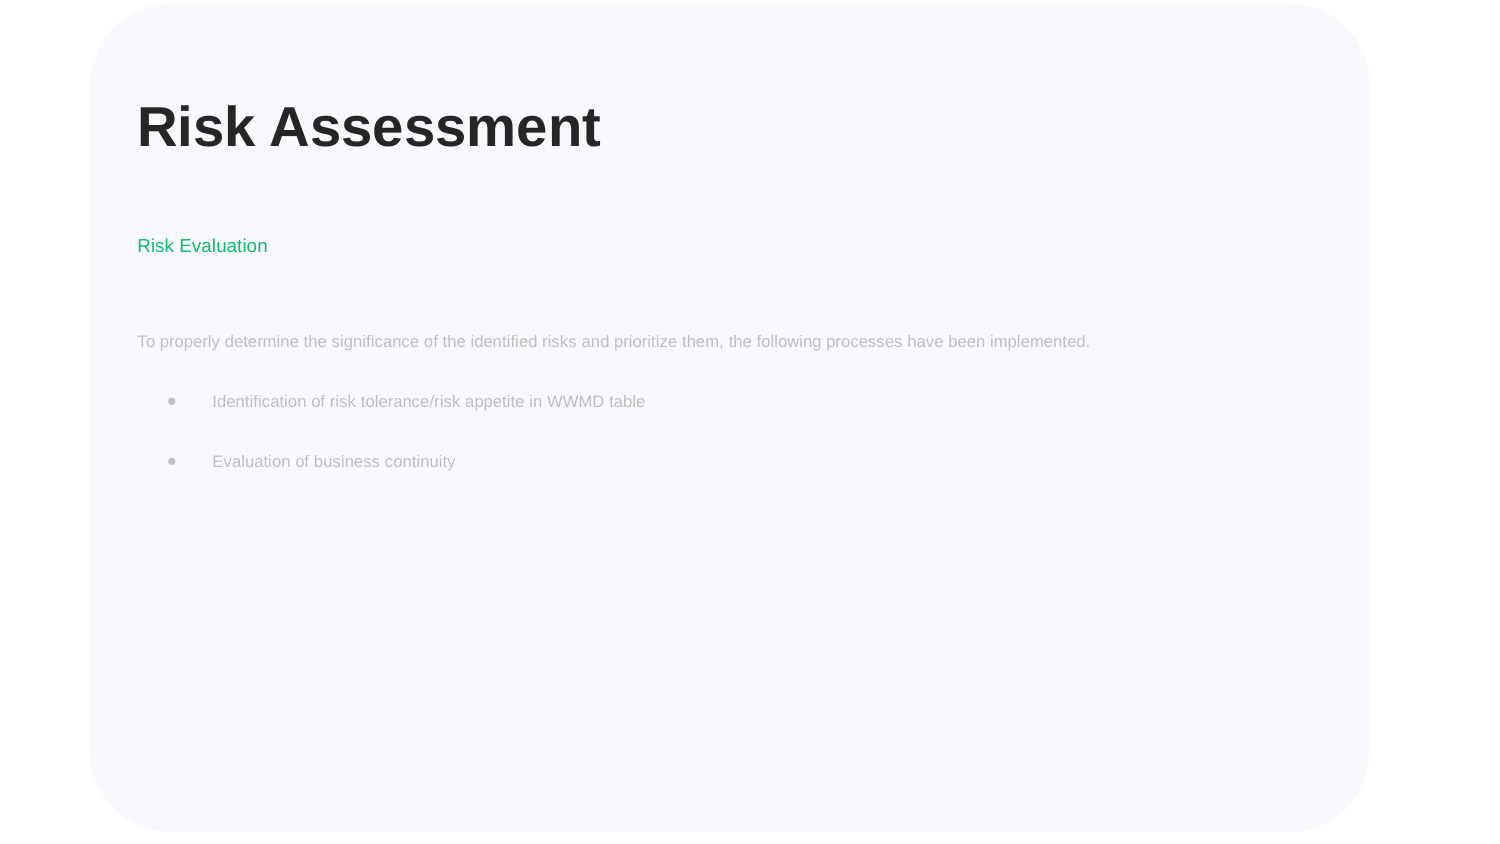

Risk Assessment

To properly determine the significance of the identified risks and prioritize them, the following processes have been implemented.

Identification of risk tolerance/risk appetite in WWMD table

Evaluation of business continuity

Risk Evaluation